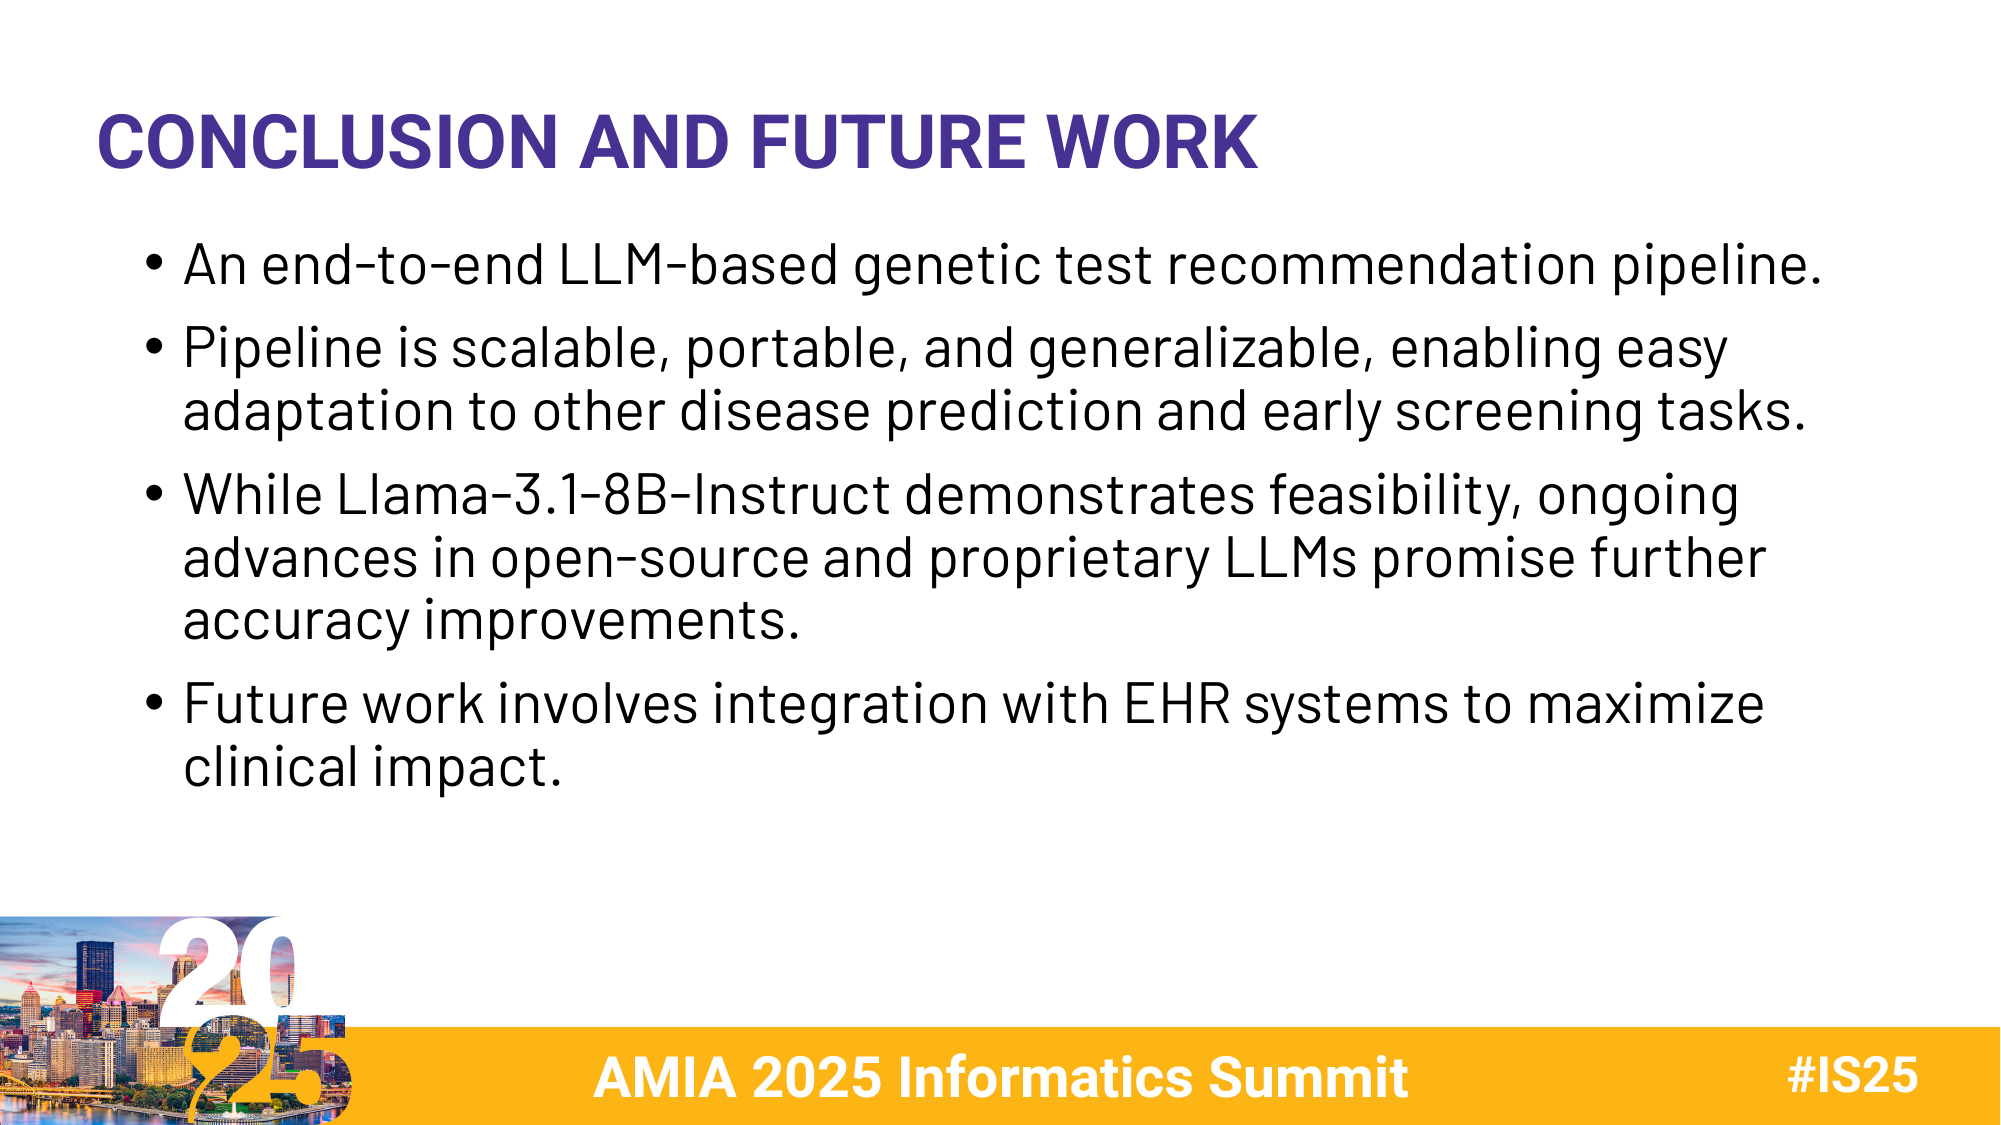

CONCLUSION AND FUTURE WORK
An end-to-end LLM-based genetic test recommendation pipeline.
Pipeline is scalable, portable, and generalizable, enabling easy adaptation to other disease prediction and early screening tasks.
While Llama-3.1-8B-Instruct demonstrates feasibility, ongoing advances in open-source and proprietary LLMs promise further accuracy improvements.
Future work involves integration with EHR systems to maximize clinical impact.